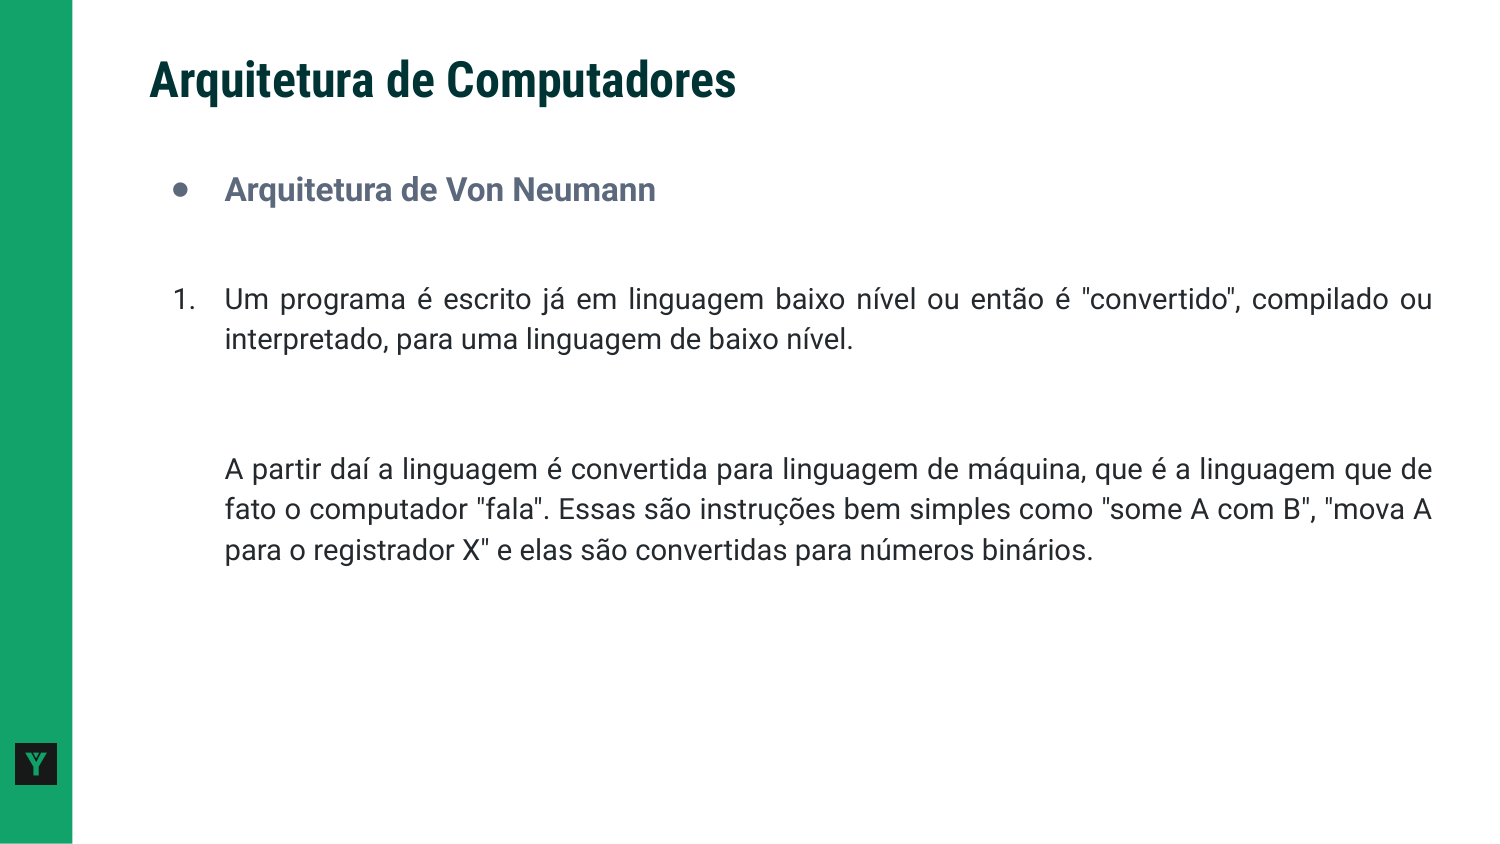

# Arquitetura de Computadores
Arquitetura de Von Neumann

Um programa é escrito já em linguagem baixo nível ou então é "convertido", compilado ou interpretado, para uma linguagem de baixo nível.

A partir daí a linguagem é convertida para linguagem de máquina, que é a linguagem que de fato o computador "fala". Essas são instruções bem simples como "some A com B", "mova A para o registrador X" e elas são convertidas para números binários.